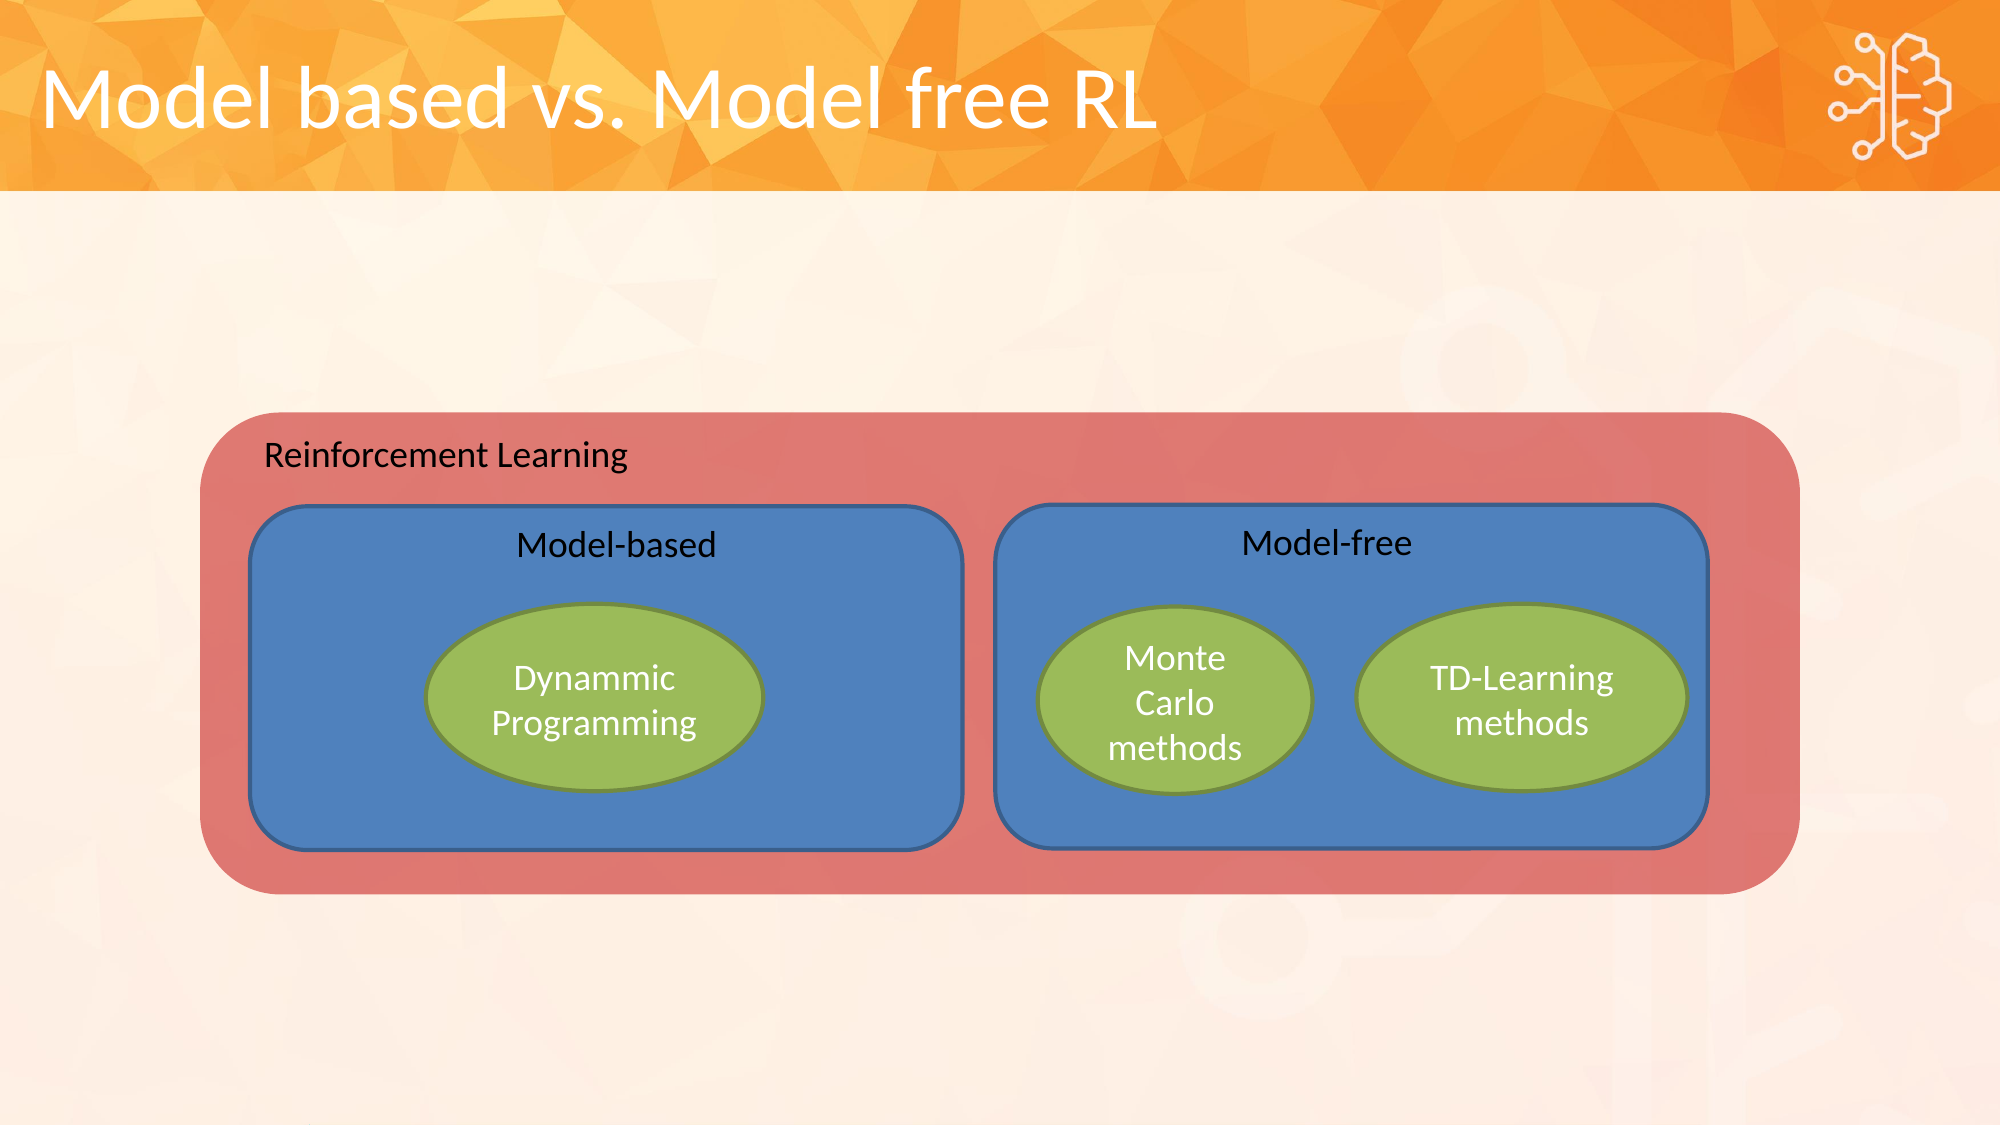

Model based vs. Model free RL

Reinforcement Learning

Model-free
Model-based
Dynammic Programming
TD-Learning methods
Monte Carlo methods